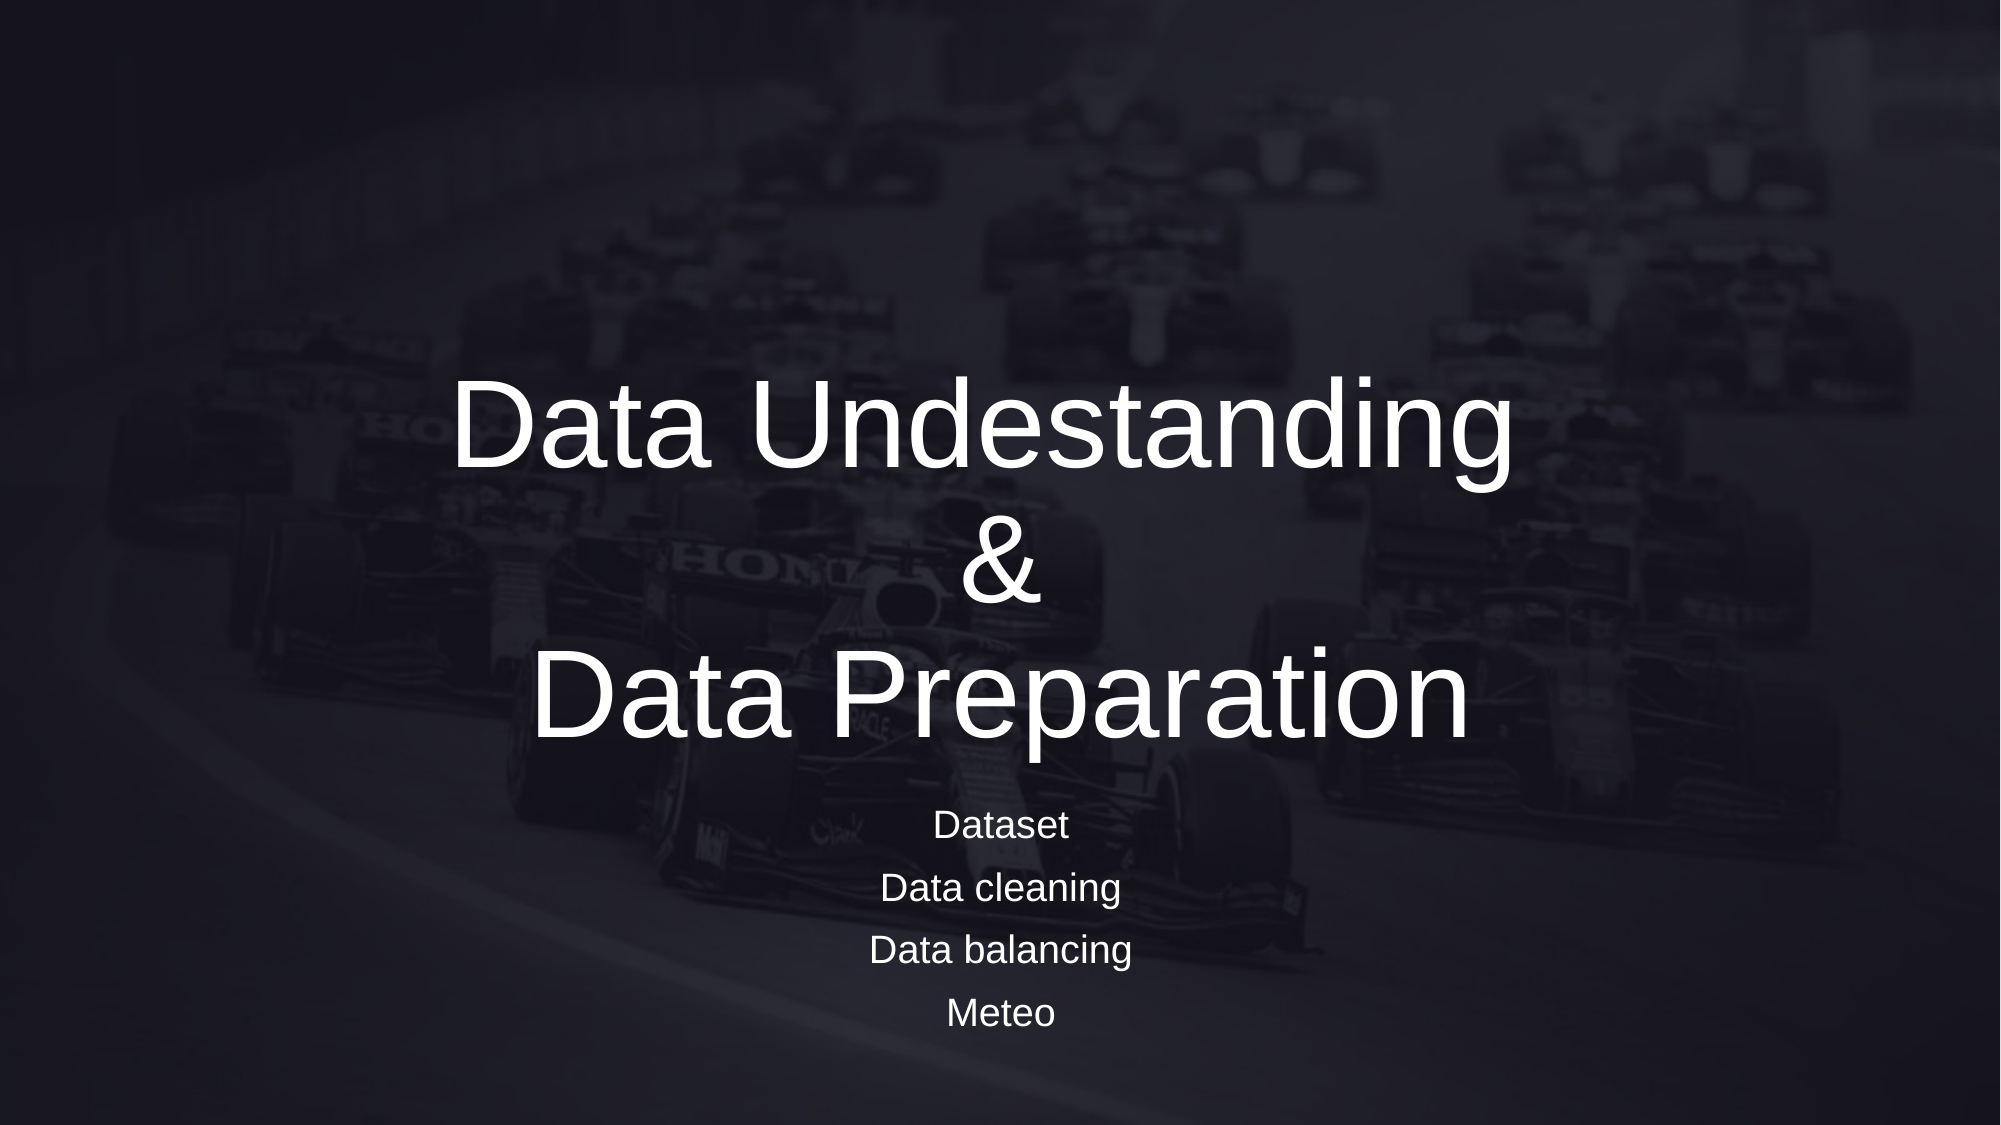

# Data Undestanding & Data Preparation
Dataset
Data cleaning
Data balancing
Meteo